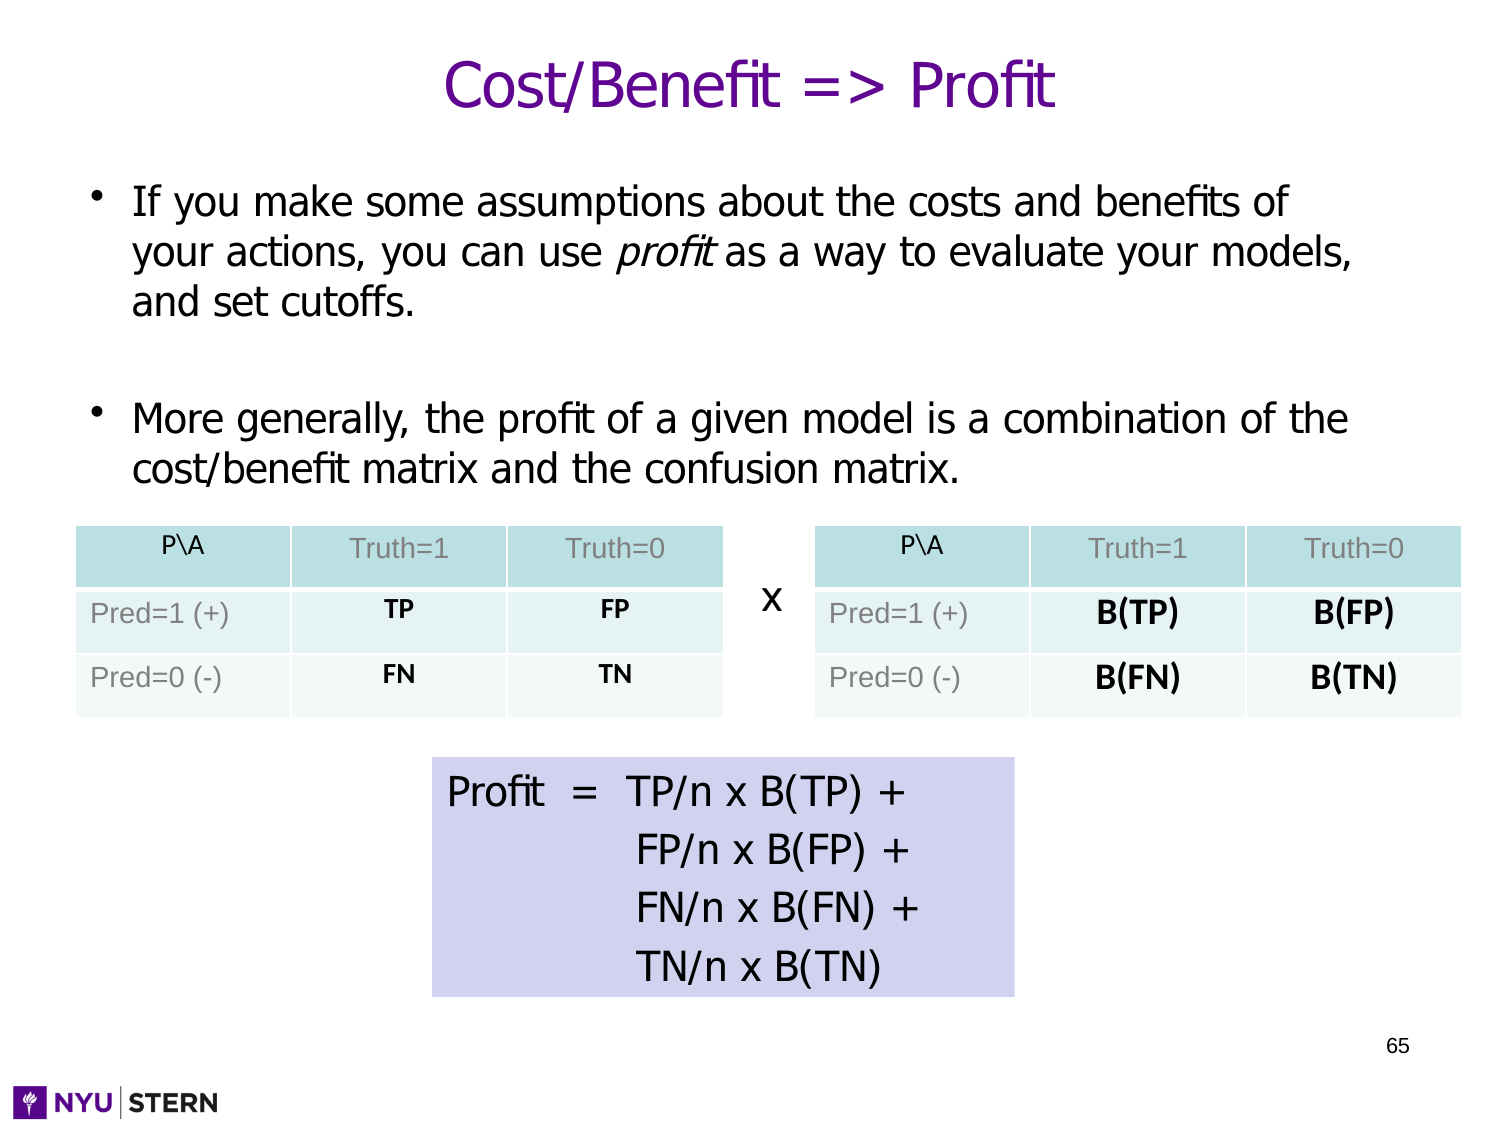

# Cost/Benefit => Profit
If you make some assumptions about the costs and benefits of your actions, you can use profit as a way to evaluate your models, and set cutoffs.

More generally, the profit of a given model is a combination of the cost/benefit matrix and the confusion matrix.

| P\A | Truth=1 | Truth=0 |
| --- | --- | --- |
| Pred=1 (+) | TP | FP |
| Pred=0 (-) | FN | TN |
| P\A | Truth=1 | Truth=0 |
| --- | --- | --- |
| Pred=1 (+) | B(TP) | B(FP) |
| Pred=0 (-) | B(FN) | B(TN) |
x
Profit  =  TP/n x B(TP) +
	   FP/n x B(FP) +
	   FN/n x B(FN) +
	   TN/n x B(TN)
65